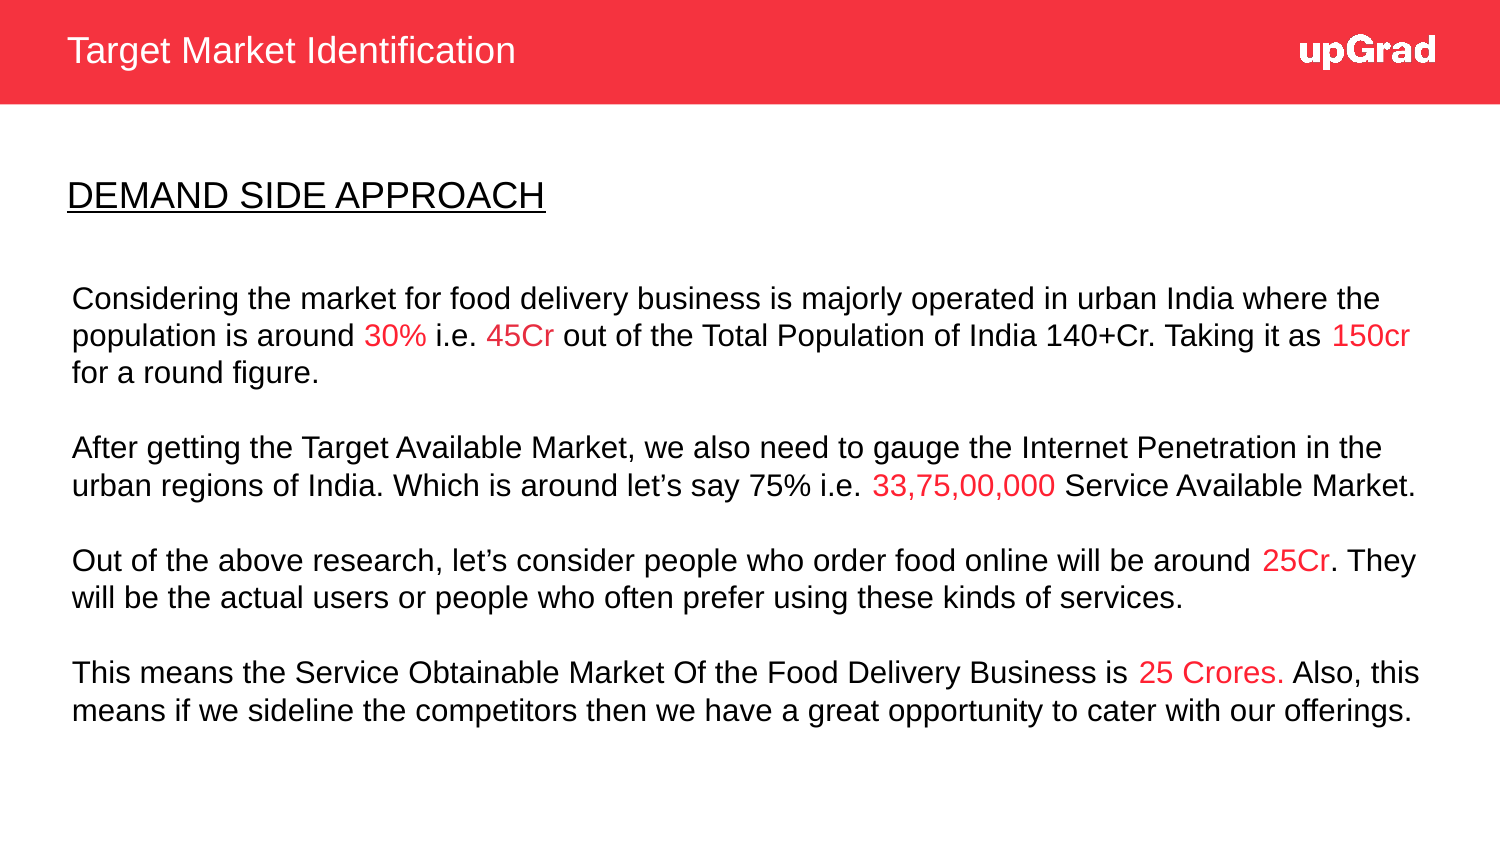

# Target Market Identification
DEMAND SIDE APPROACH
Considering the market for food delivery business is majorly operated in urban India where the population is around 30% i.e. 45Cr out of the Total Population of India 140+Cr. Taking it as 150cr for a round figure.
After getting the Target Available Market, we also need to gauge the Internet Penetration in the urban regions of India. Which is around let’s say 75% i.e. 33,75,00,000 Service Available Market.
Out of the above research, let’s consider people who order food online will be around 25Cr. They will be the actual users or people who often prefer using these kinds of services.

This means the Service Obtainable Market Of the Food Delivery Business is 25 Crores. Also, this means if we sideline the competitors then we have a great opportunity to cater with our offerings.